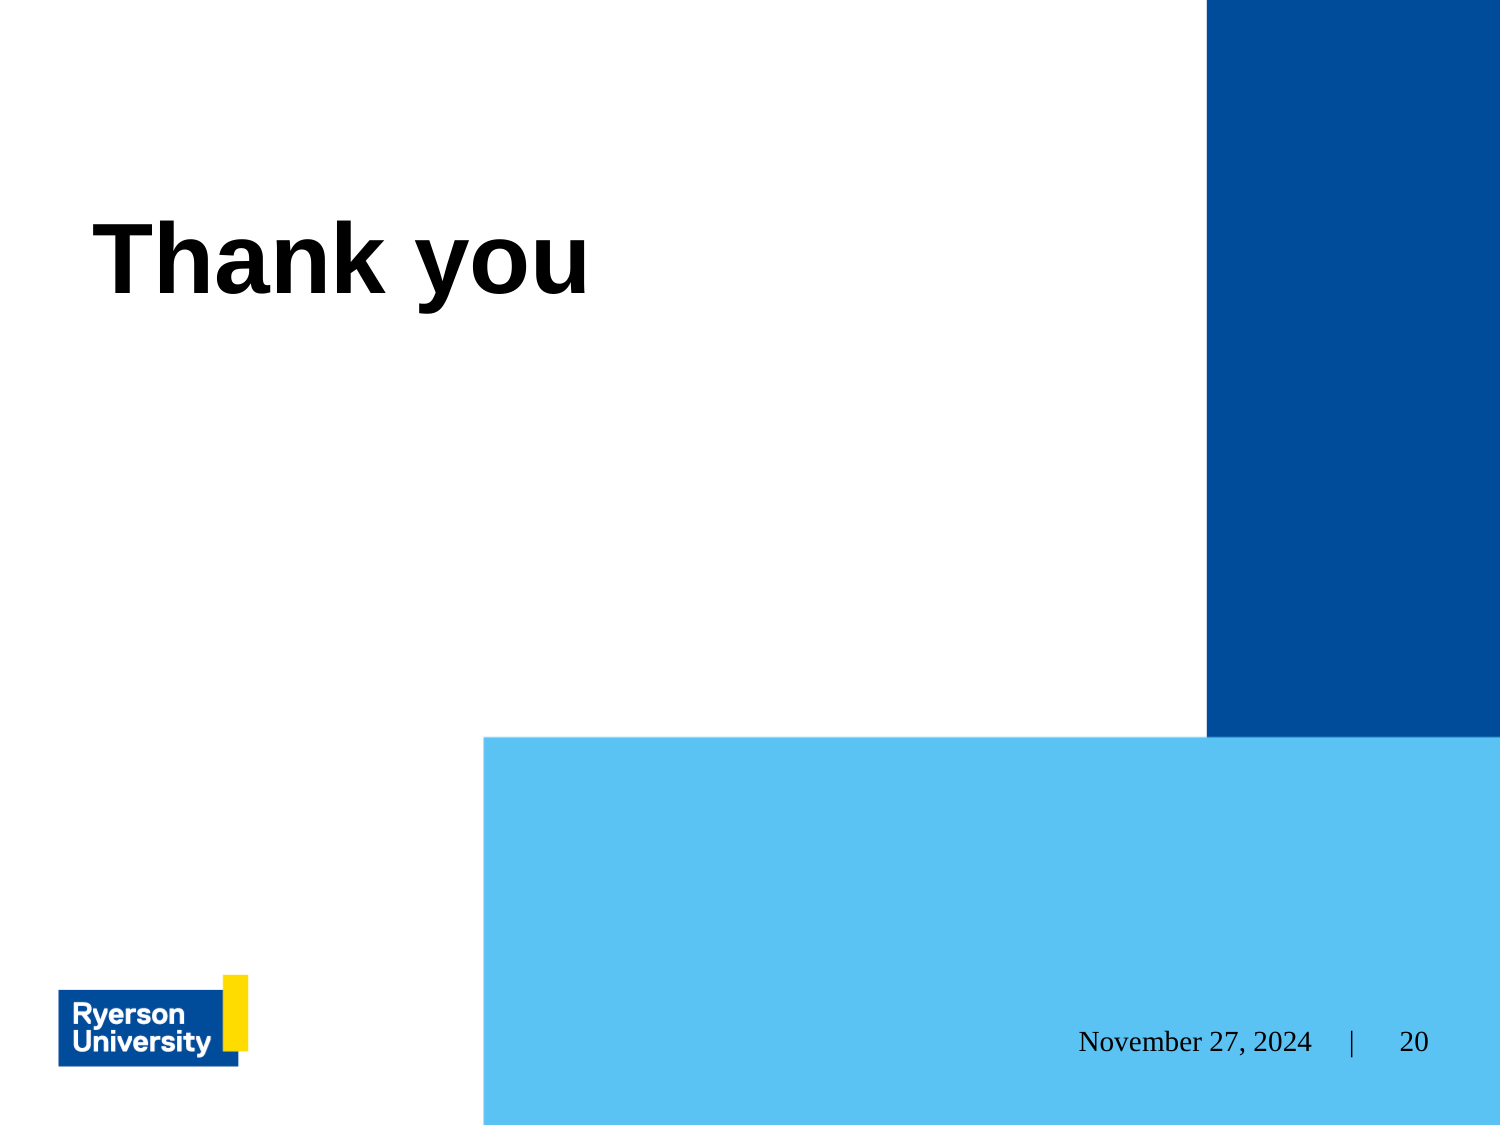

# Thank you
20
November 27, 2024     |